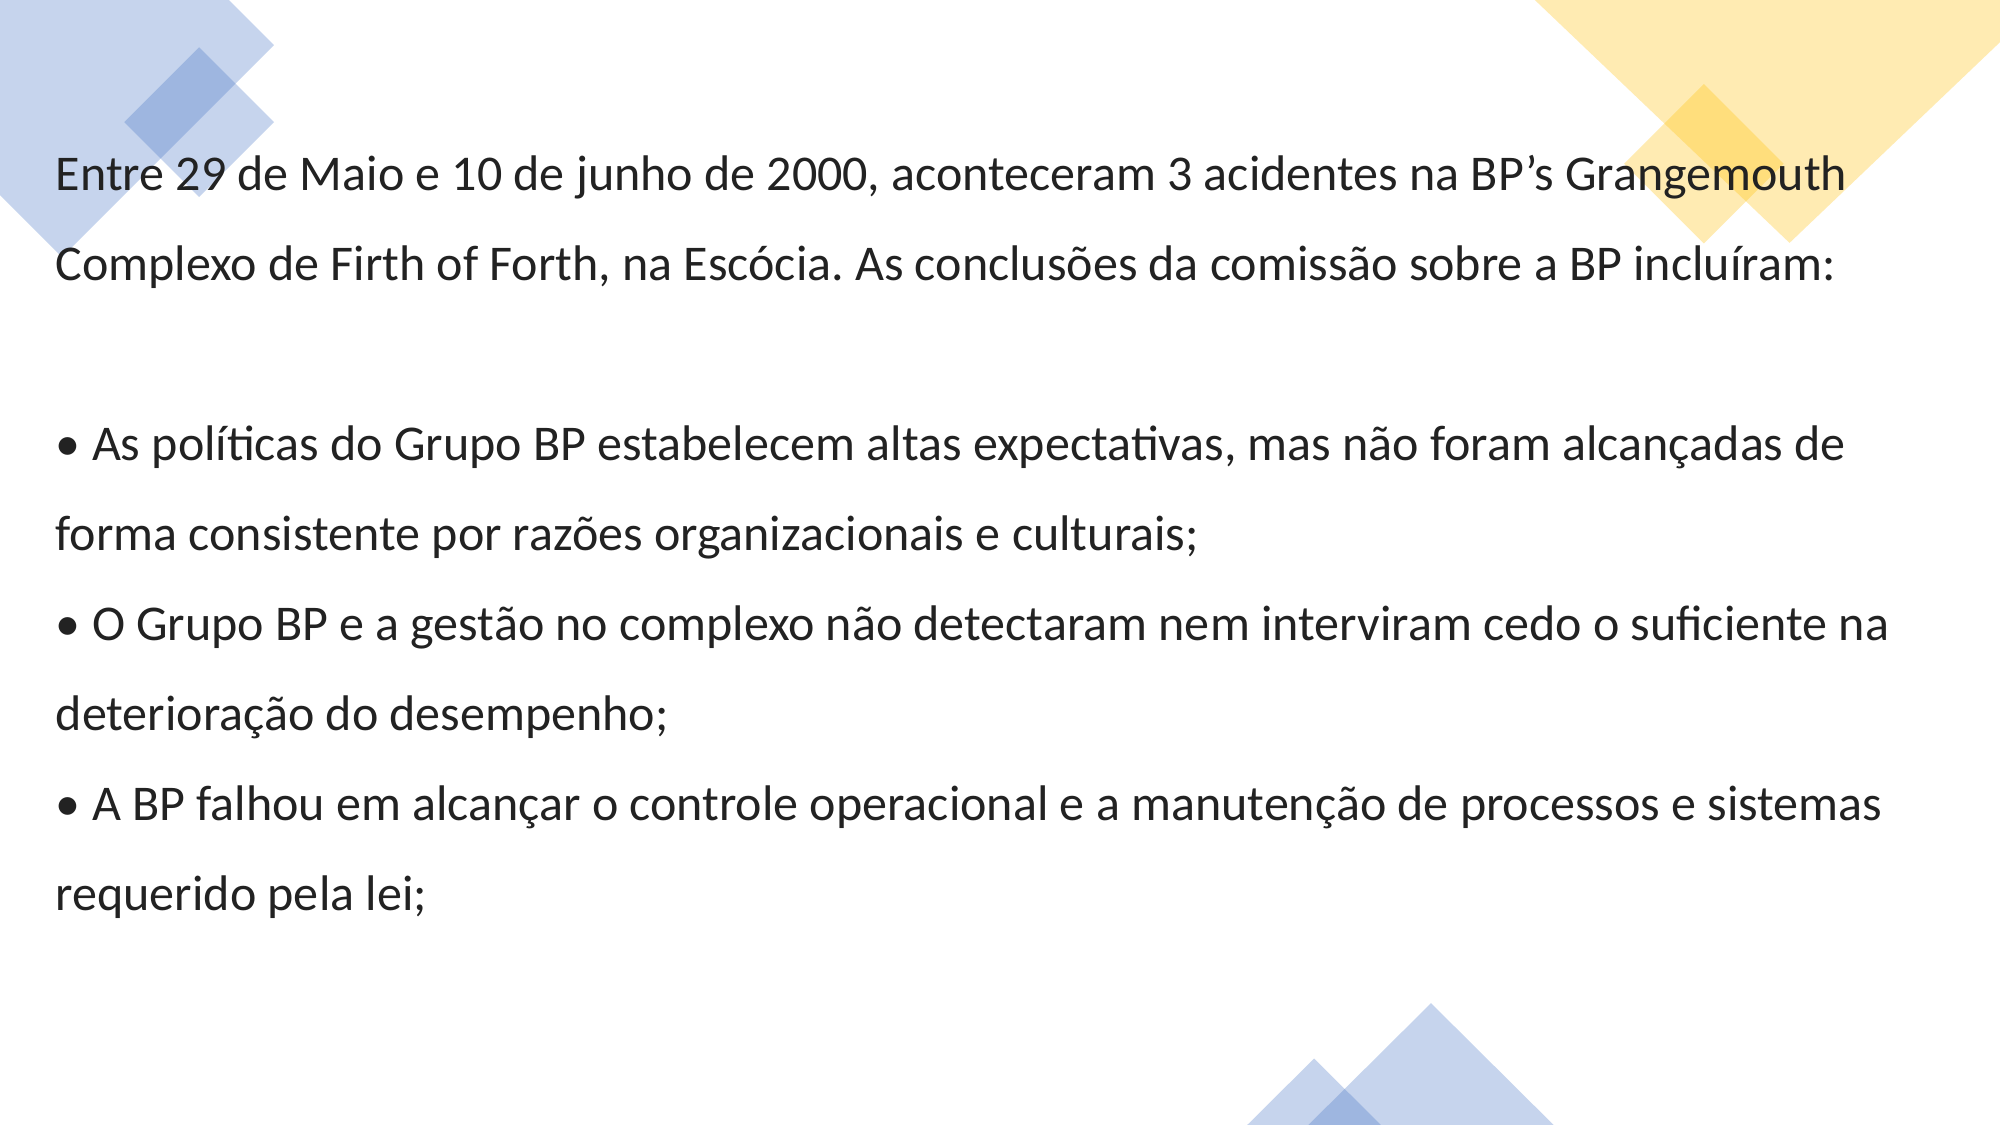

Entre 29 de Maio e 10 de junho de 2000, aconteceram 3 acidentes na BP’s Grangemouth Complexo de Firth of Forth, na Escócia. As conclusões da comissão sobre a BP incluíram:

• As políticas do Grupo BP estabelecem altas expectativas, mas não foram alcançadas de forma consistente por razões organizacionais e culturais;
• O Grupo BP e a gestão no complexo não detectaram nem interviram cedo o suficiente na deterioração do desempenho;
• A BP falhou em alcançar o controle operacional e a manutenção de processos e sistemas requerido pela lei;